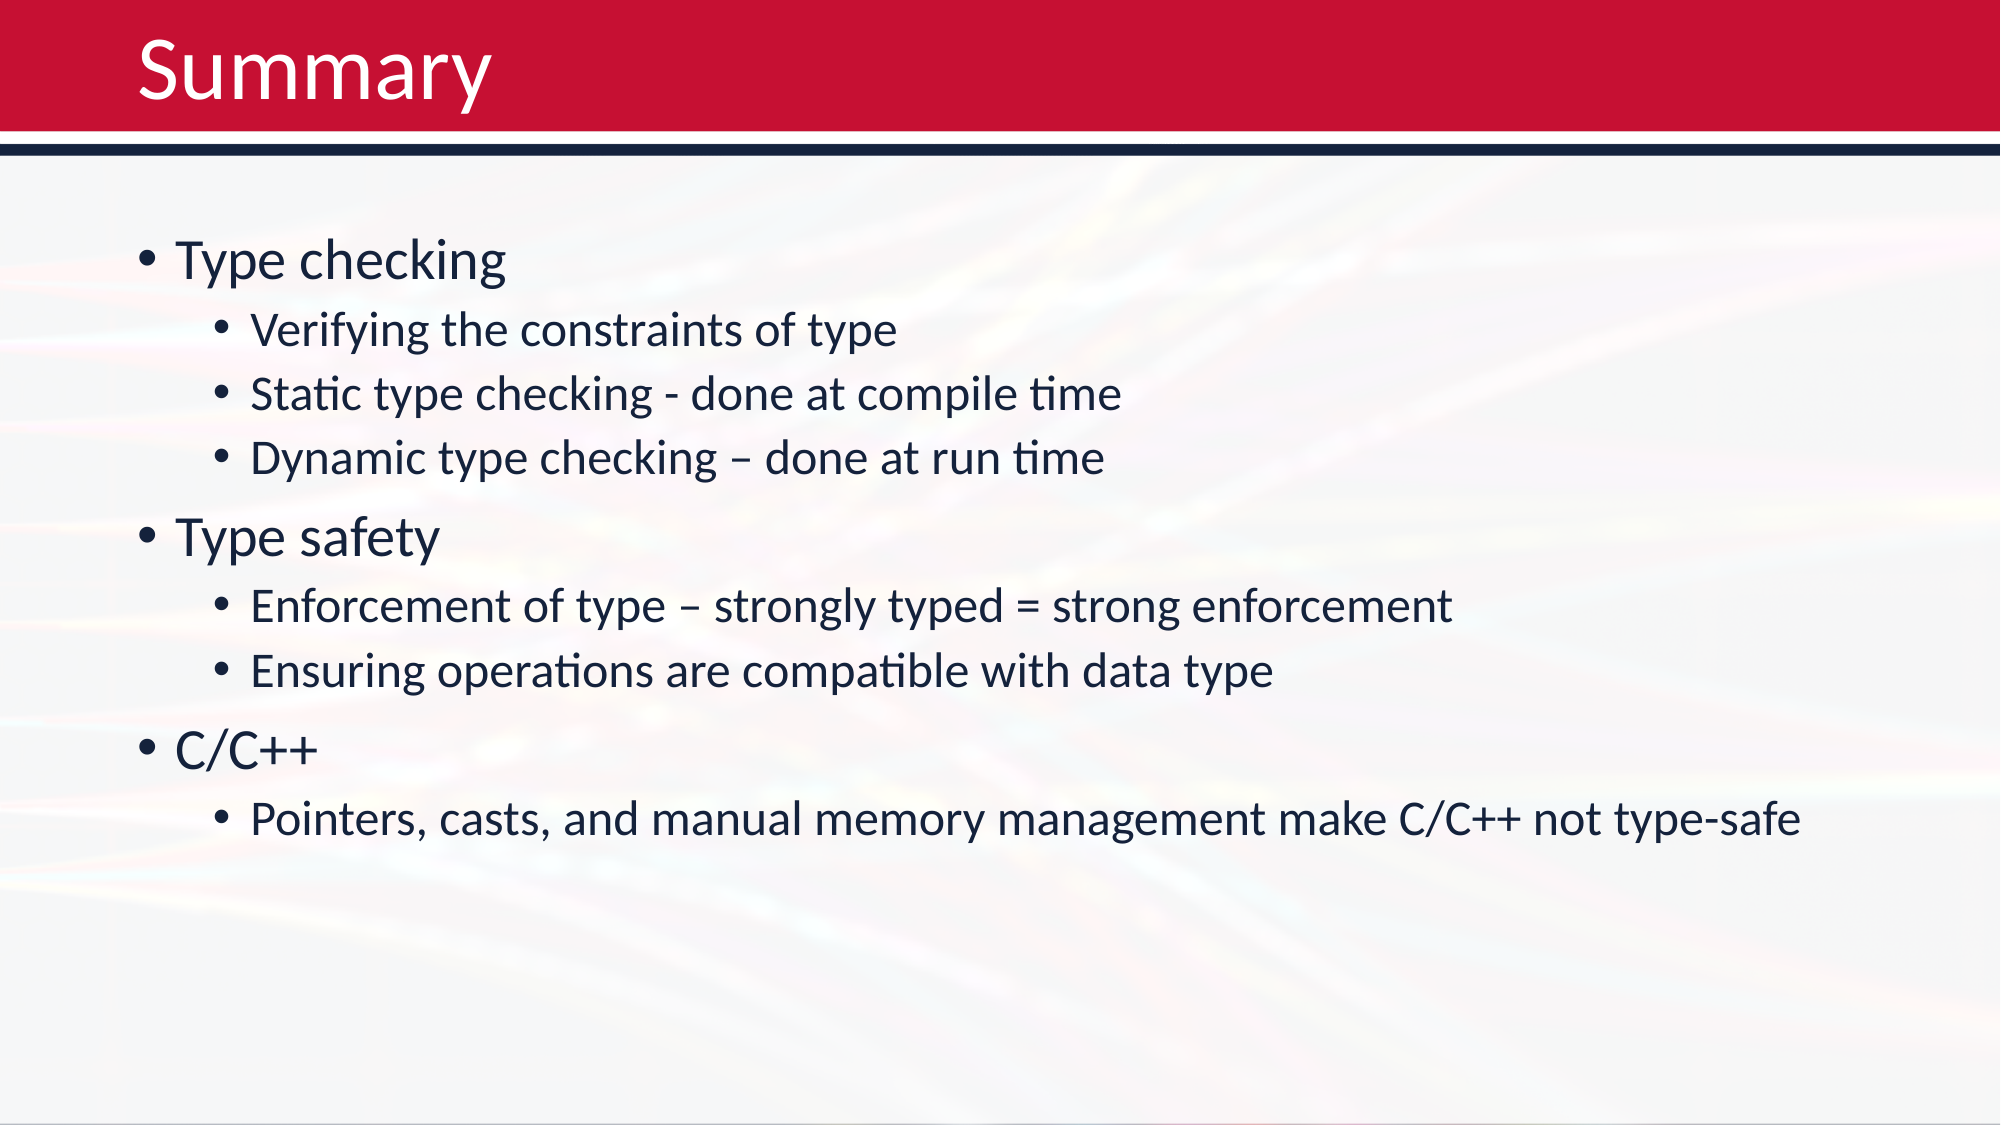

# Summary
Type checking
Verifying the constraints of type
Static type checking - done at compile time
Dynamic type checking – done at run time
Type safety
Enforcement of type – strongly typed = strong enforcement
Ensuring operations are compatible with data type
C/C++
Pointers, casts, and manual memory management make C/C++ not type-safe